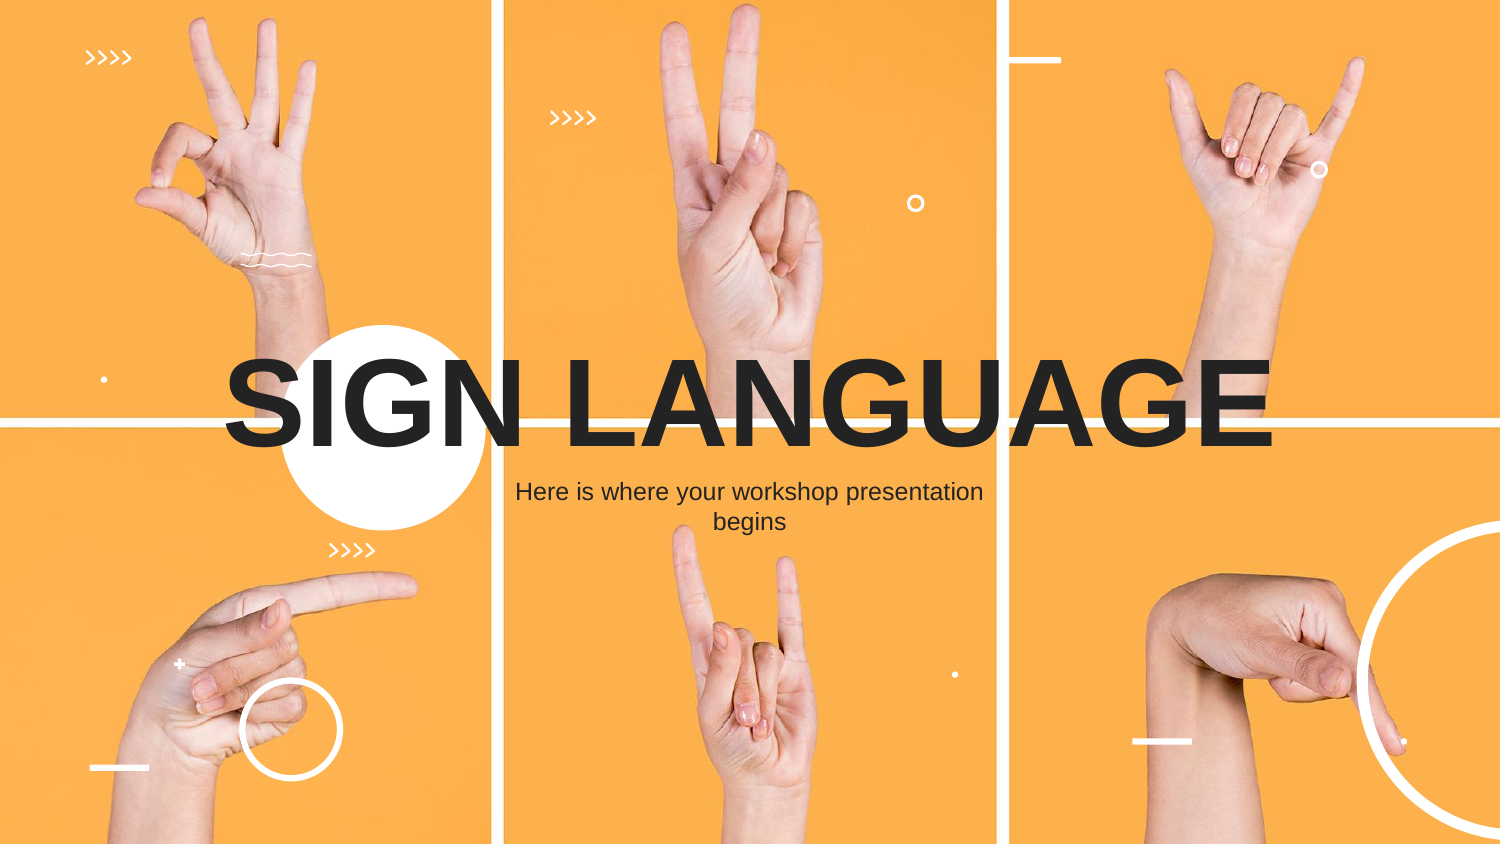

# SIGN LANGUAGE

Here is where your workshop presentation begins